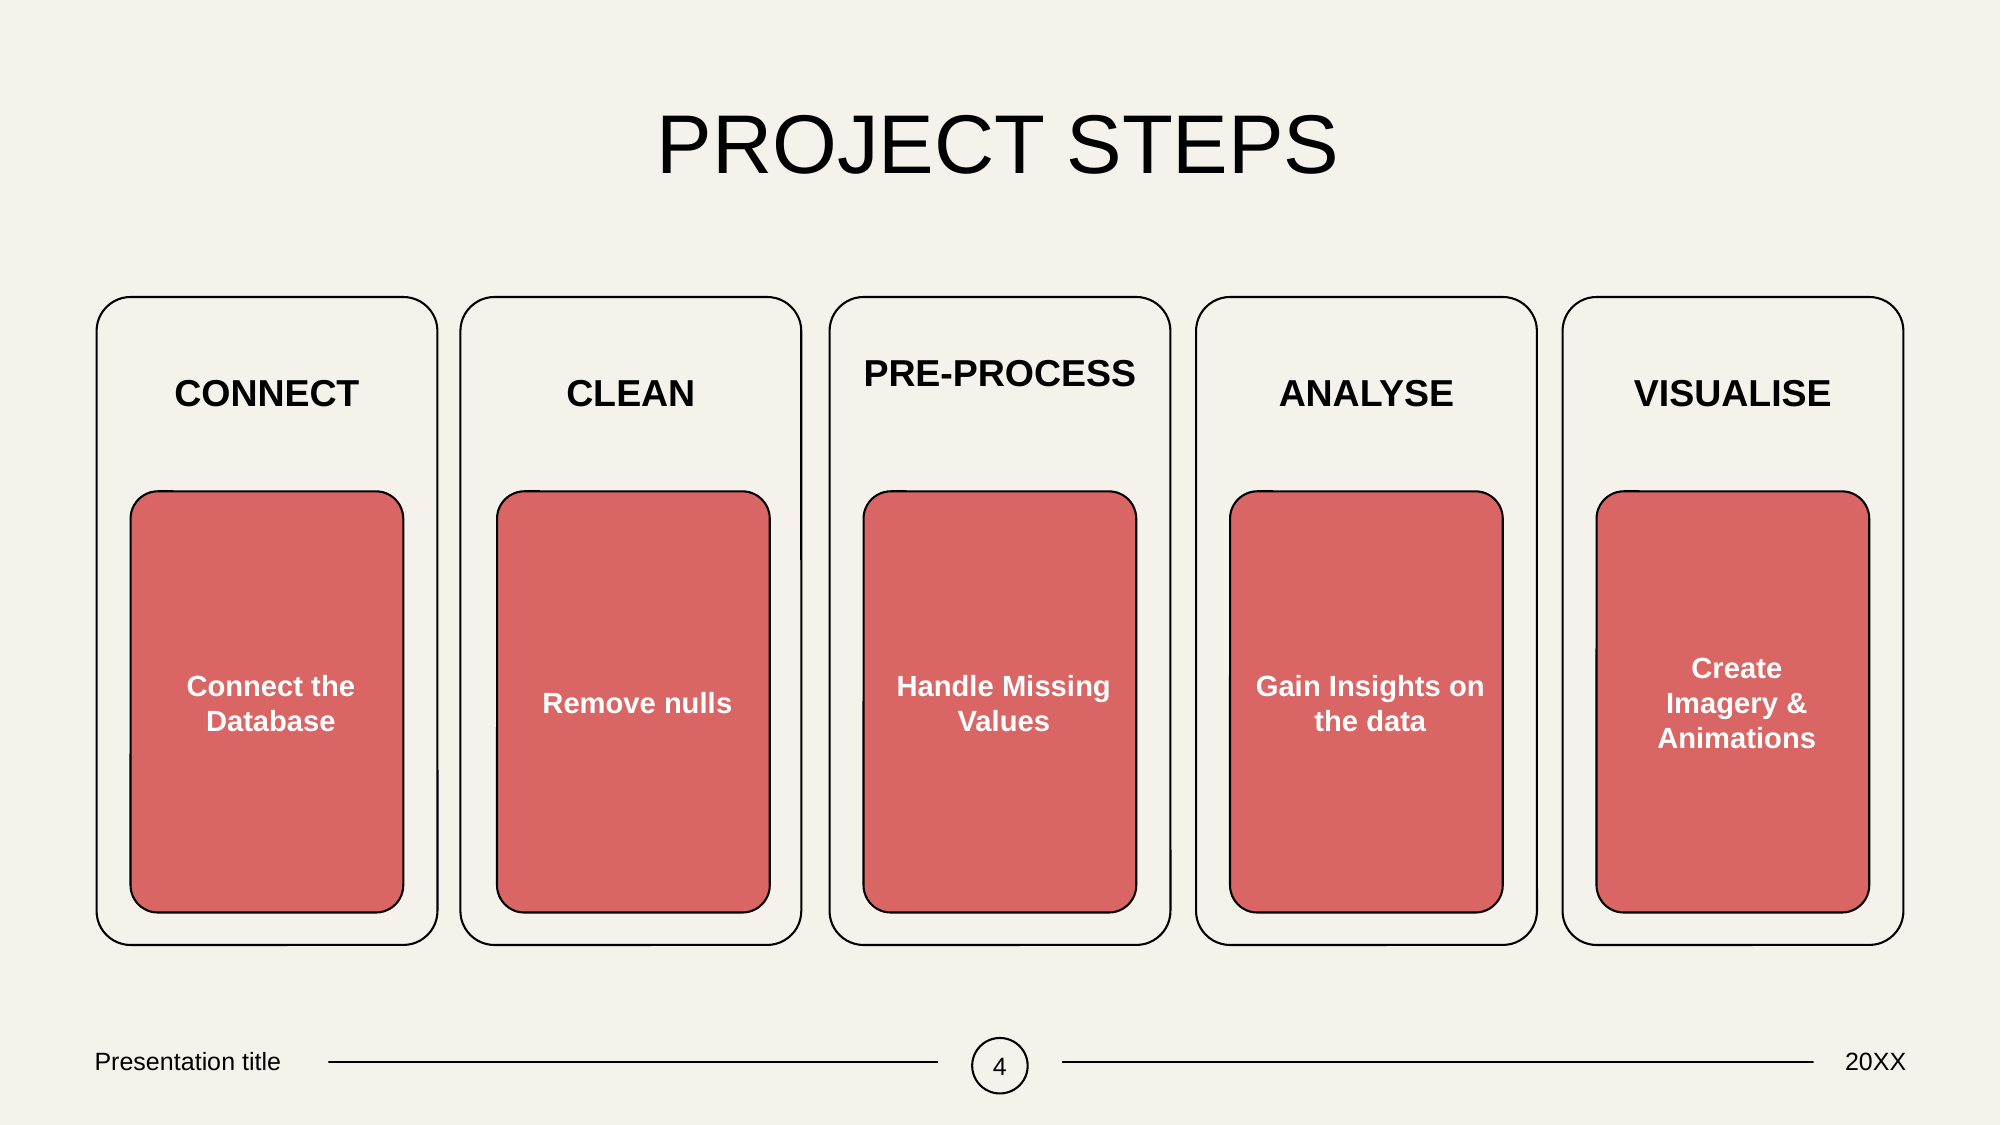

# Project Steps
CONNECT
Connect the Database
CLEAN
Remove nulls
PRE-PROCESS
Handle Missing Values
ANALYSE
Gain Insights on the data
VISUALISE
Create Imagery & Animations
Presentation title
4
20XX